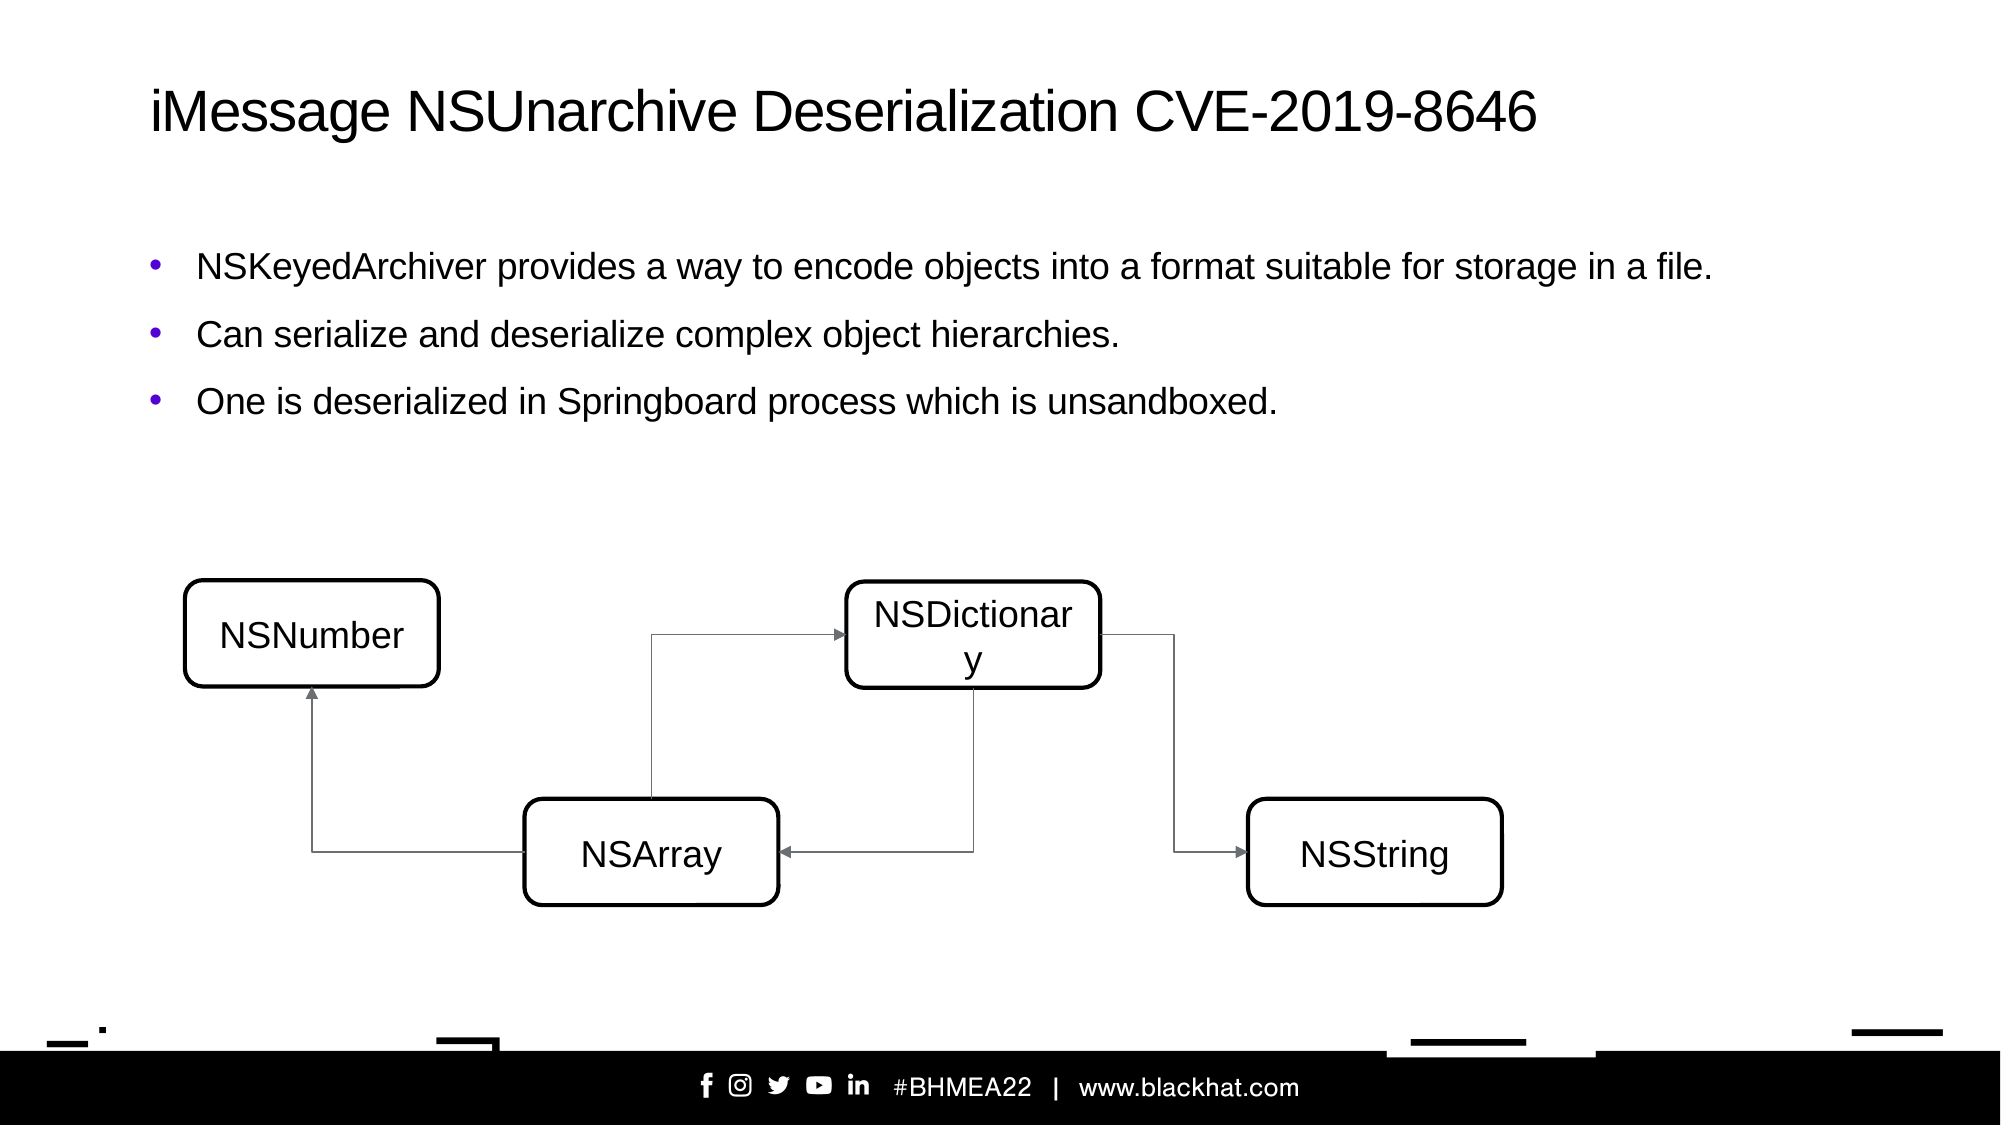

# iMessage NSUnarchive Deserialization CVE-2019-8646
NSKeyedArchiver provides a way to encode objects into a format suitable for storage in a file.
Can serialize and deserialize complex object hierarchies.
One is deserialized in Springboard process which is unsandboxed.

NSNumber
NSDictionary
NSArray
NSString